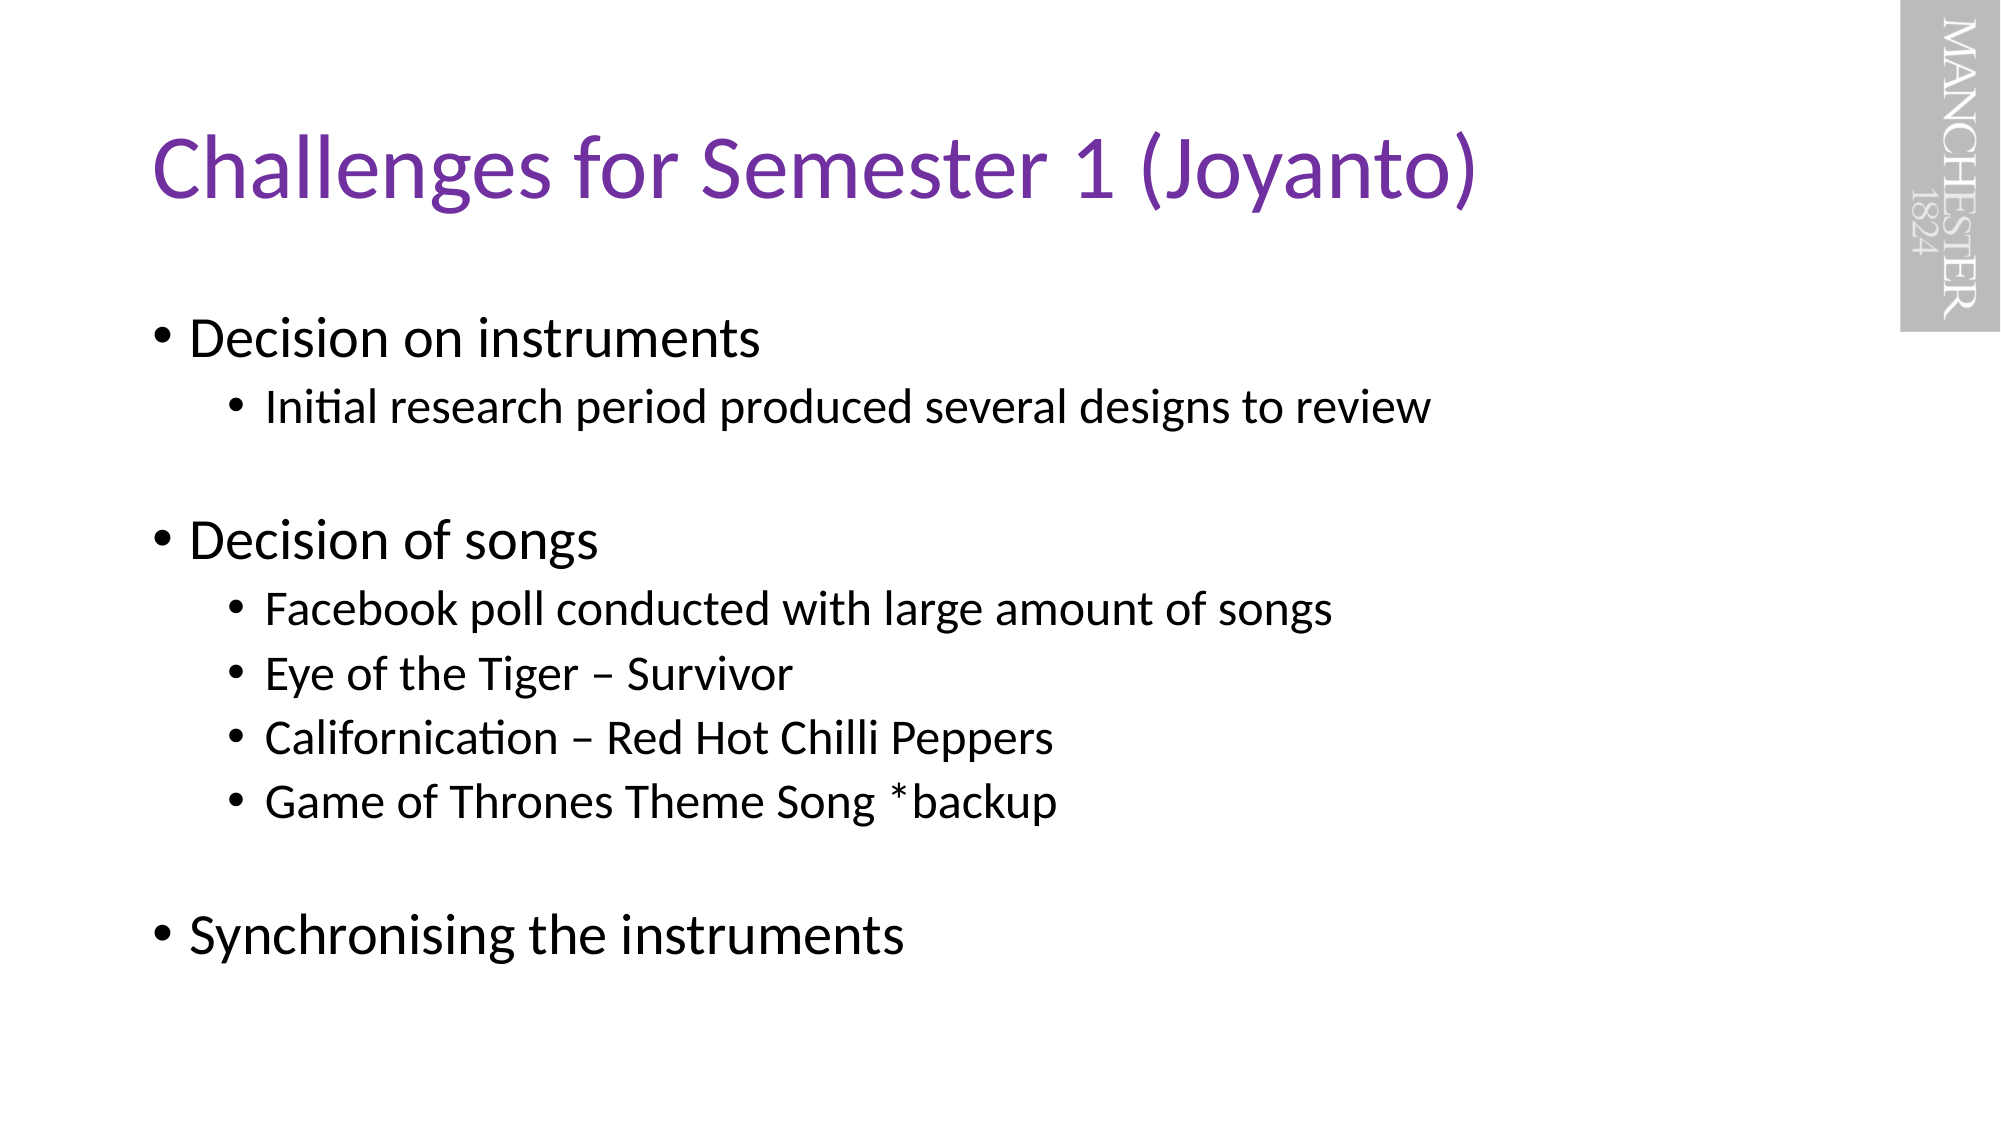

# Challenges for Semester 1 (Joyanto)
Decision on instruments
Initial research period produced several designs to review
Decision of songs
Facebook poll conducted with large amount of songs
Eye of the Tiger – Survivor
Californication – Red Hot Chilli Peppers
Game of Thrones Theme Song *backup
Synchronising the instruments